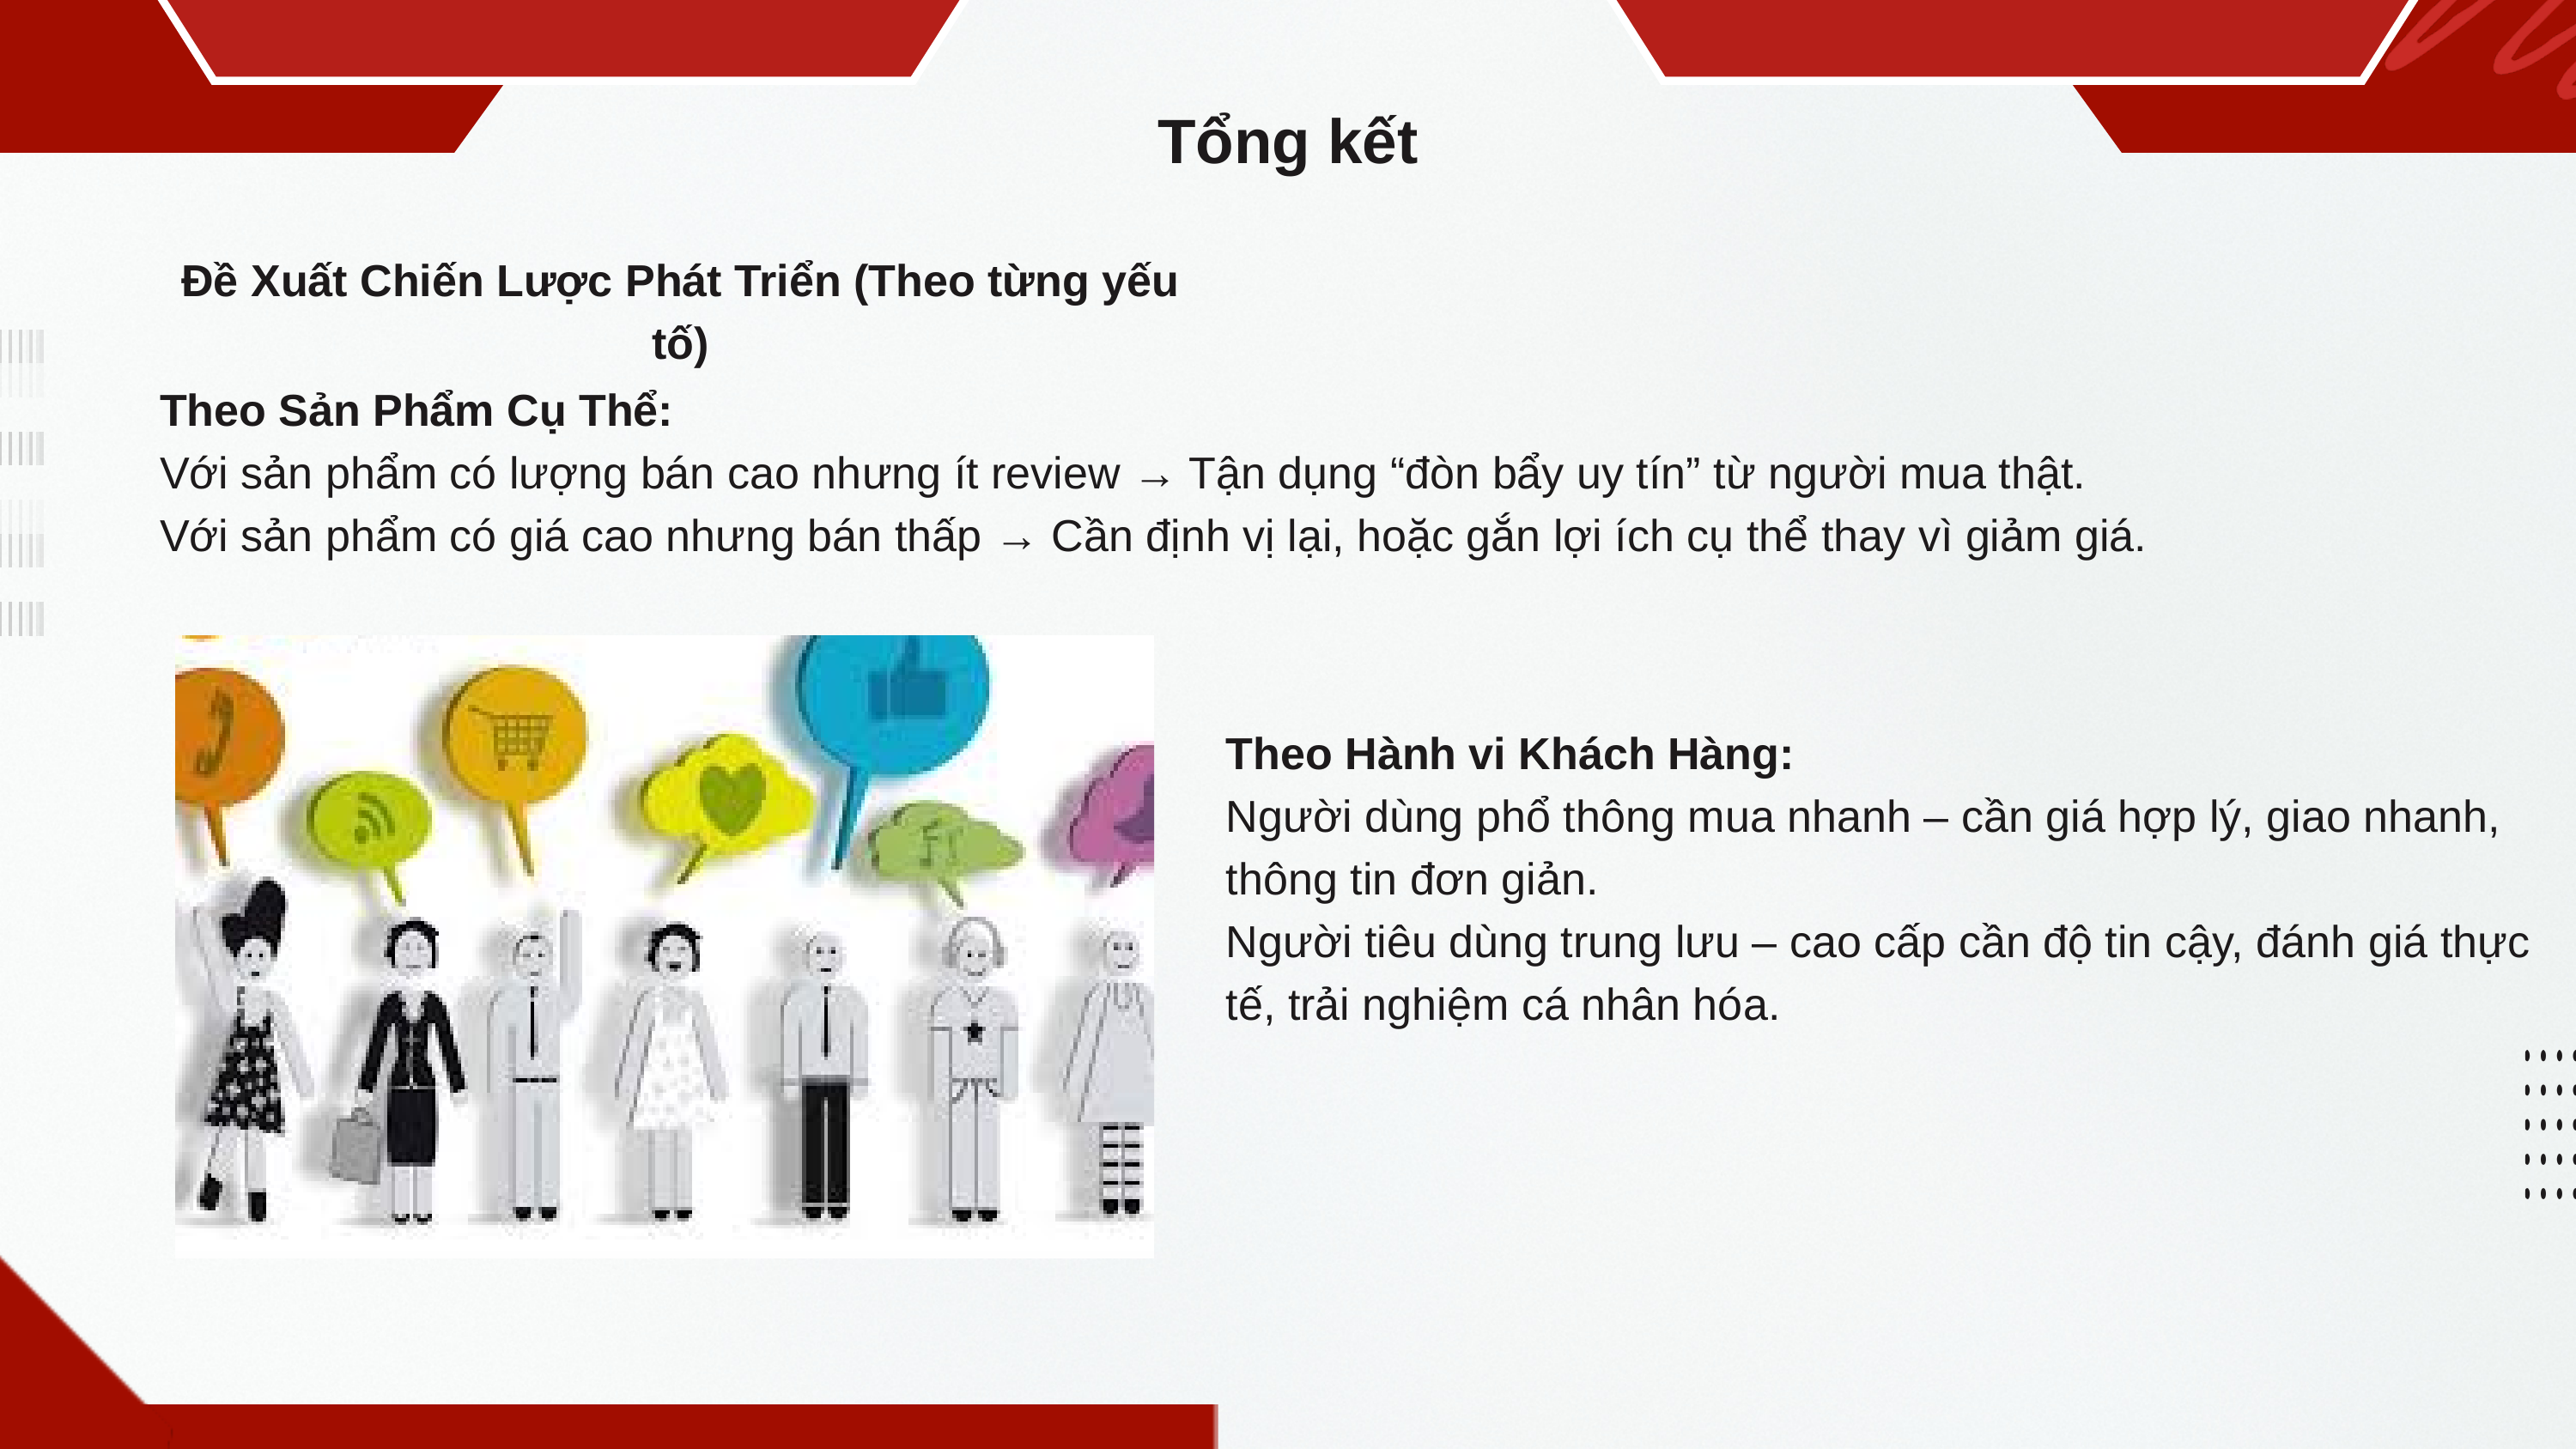

Tổng kết
Đề Xuất Chiến Lược Phát Triển (Theo từng yếu tố)
Theo Sản Phẩm Cụ Thể:
Với sản phẩm có lượng bán cao nhưng ít review → Tận dụng “đòn bẩy uy tín” từ người mua thật.
Với sản phẩm có giá cao nhưng bán thấp → Cần định vị lại, hoặc gắn lợi ích cụ thể thay vì giảm giá.

Theo Hành vi Khách Hàng:
Người dùng phổ thông mua nhanh – cần giá hợp lý, giao nhanh, thông tin đơn giản.
Người tiêu dùng trung lưu – cao cấp cần độ tin cậy, đánh giá thực tế, trải nghiệm cá nhân hóa.